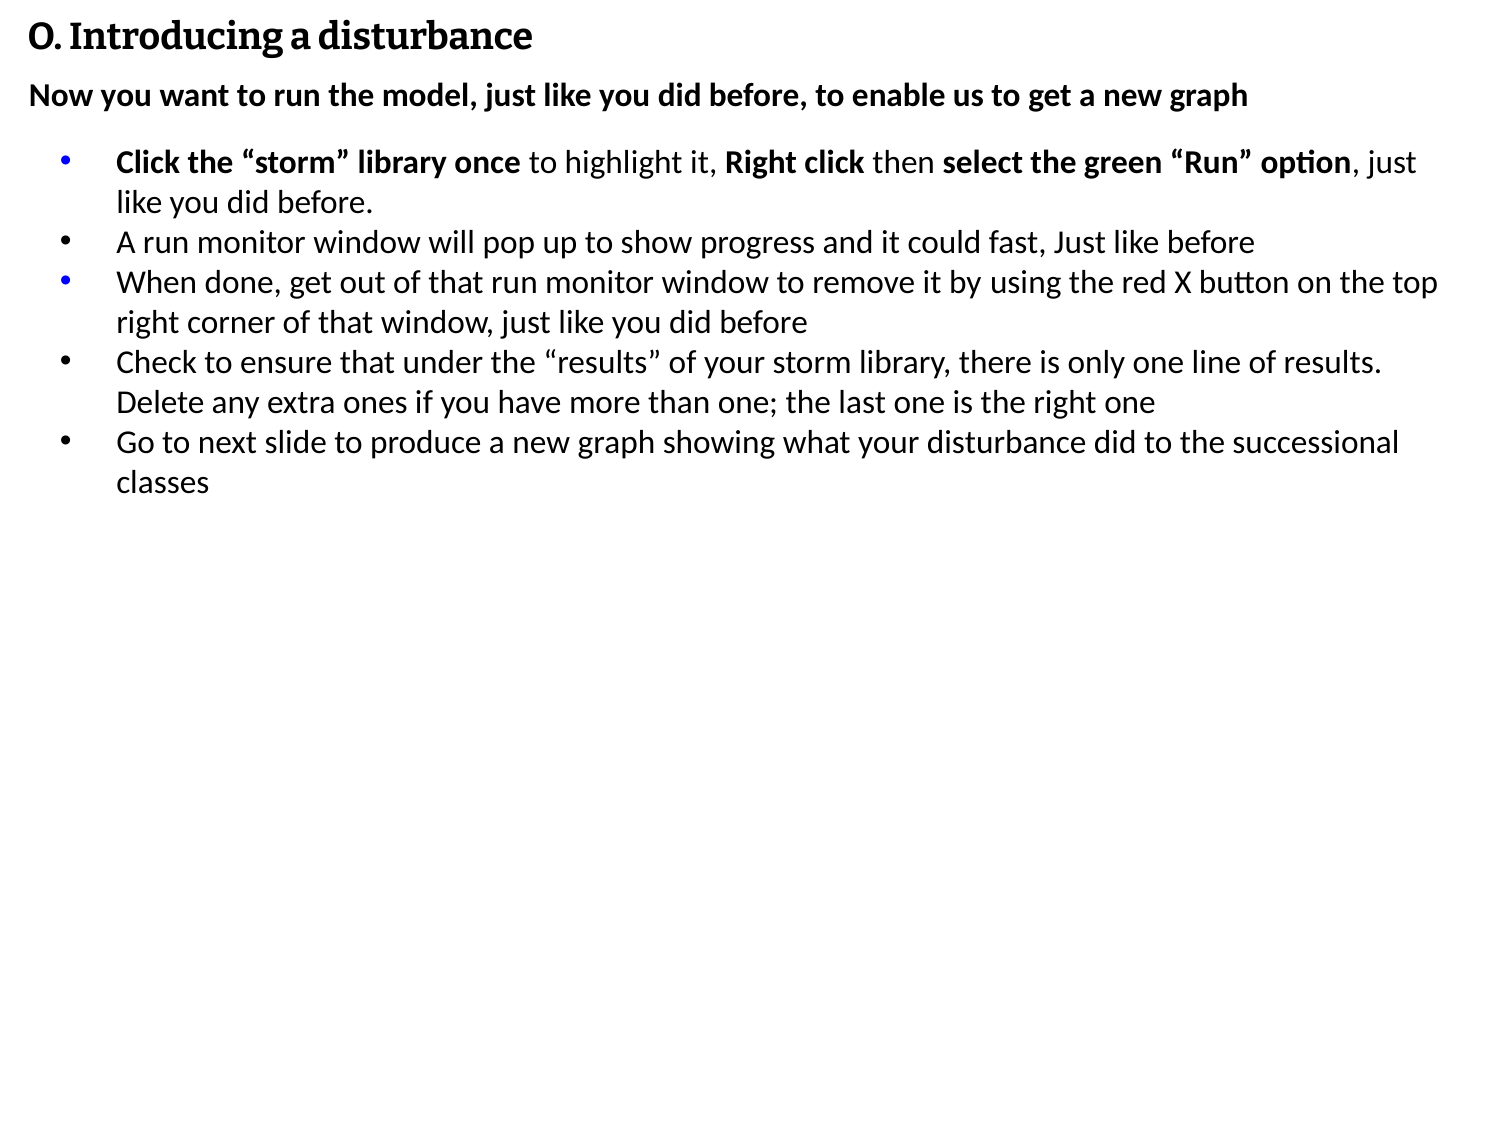

O. Introducing a disturbance
Now you want to run the model, just like you did before, to enable us to get a new graph
Click the “storm” library once to highlight it, Right click then select the green “Run” option, just like you did before.
A run monitor window will pop up to show progress and it could fast, Just like before
When done, get out of that run monitor window to remove it by using the red X button on the top right corner of that window, just like you did before
Check to ensure that under the “results” of your storm library, there is only one line of results. Delete any extra ones if you have more than one; the last one is the right one
Go to next slide to produce a new graph showing what your disturbance did to the successional classes